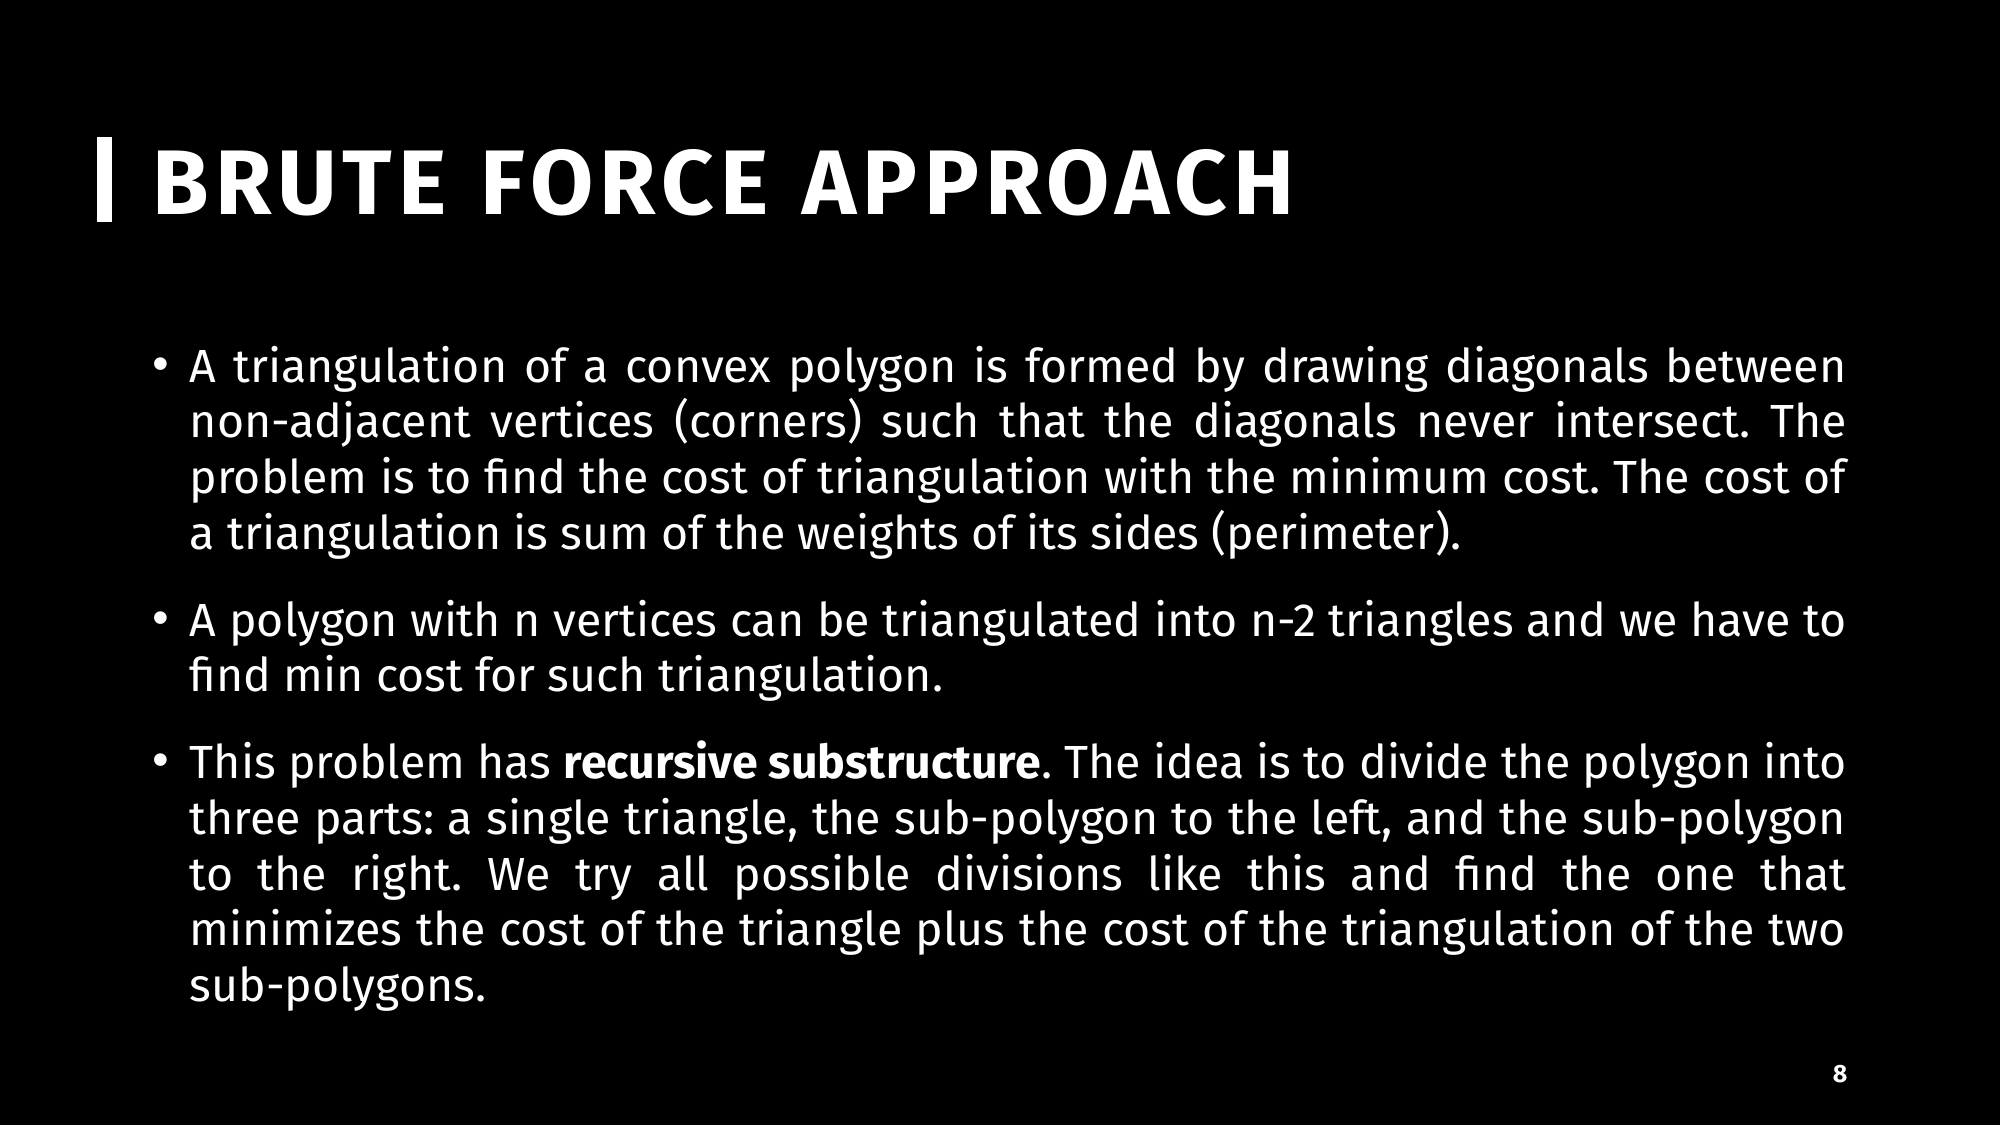

# BRUTE FORCE APPROACH
A triangulation of a convex polygon is formed by drawing diagonals between non-adjacent vertices (corners) such that the diagonals never intersect. The problem is to find the cost of triangulation with the minimum cost. The cost of a triangulation is sum of the weights of its sides (perimeter).
A polygon with n vertices can be triangulated into n-2 triangles and we have to find min cost for such triangulation.
This problem has recursive substructure. The idea is to divide the polygon into three parts: a single triangle, the sub-polygon to the left, and the sub-polygon to the right. We try all possible divisions like this and find the one that minimizes the cost of the triangle plus the cost of the triangulation of the two sub-polygons.
8